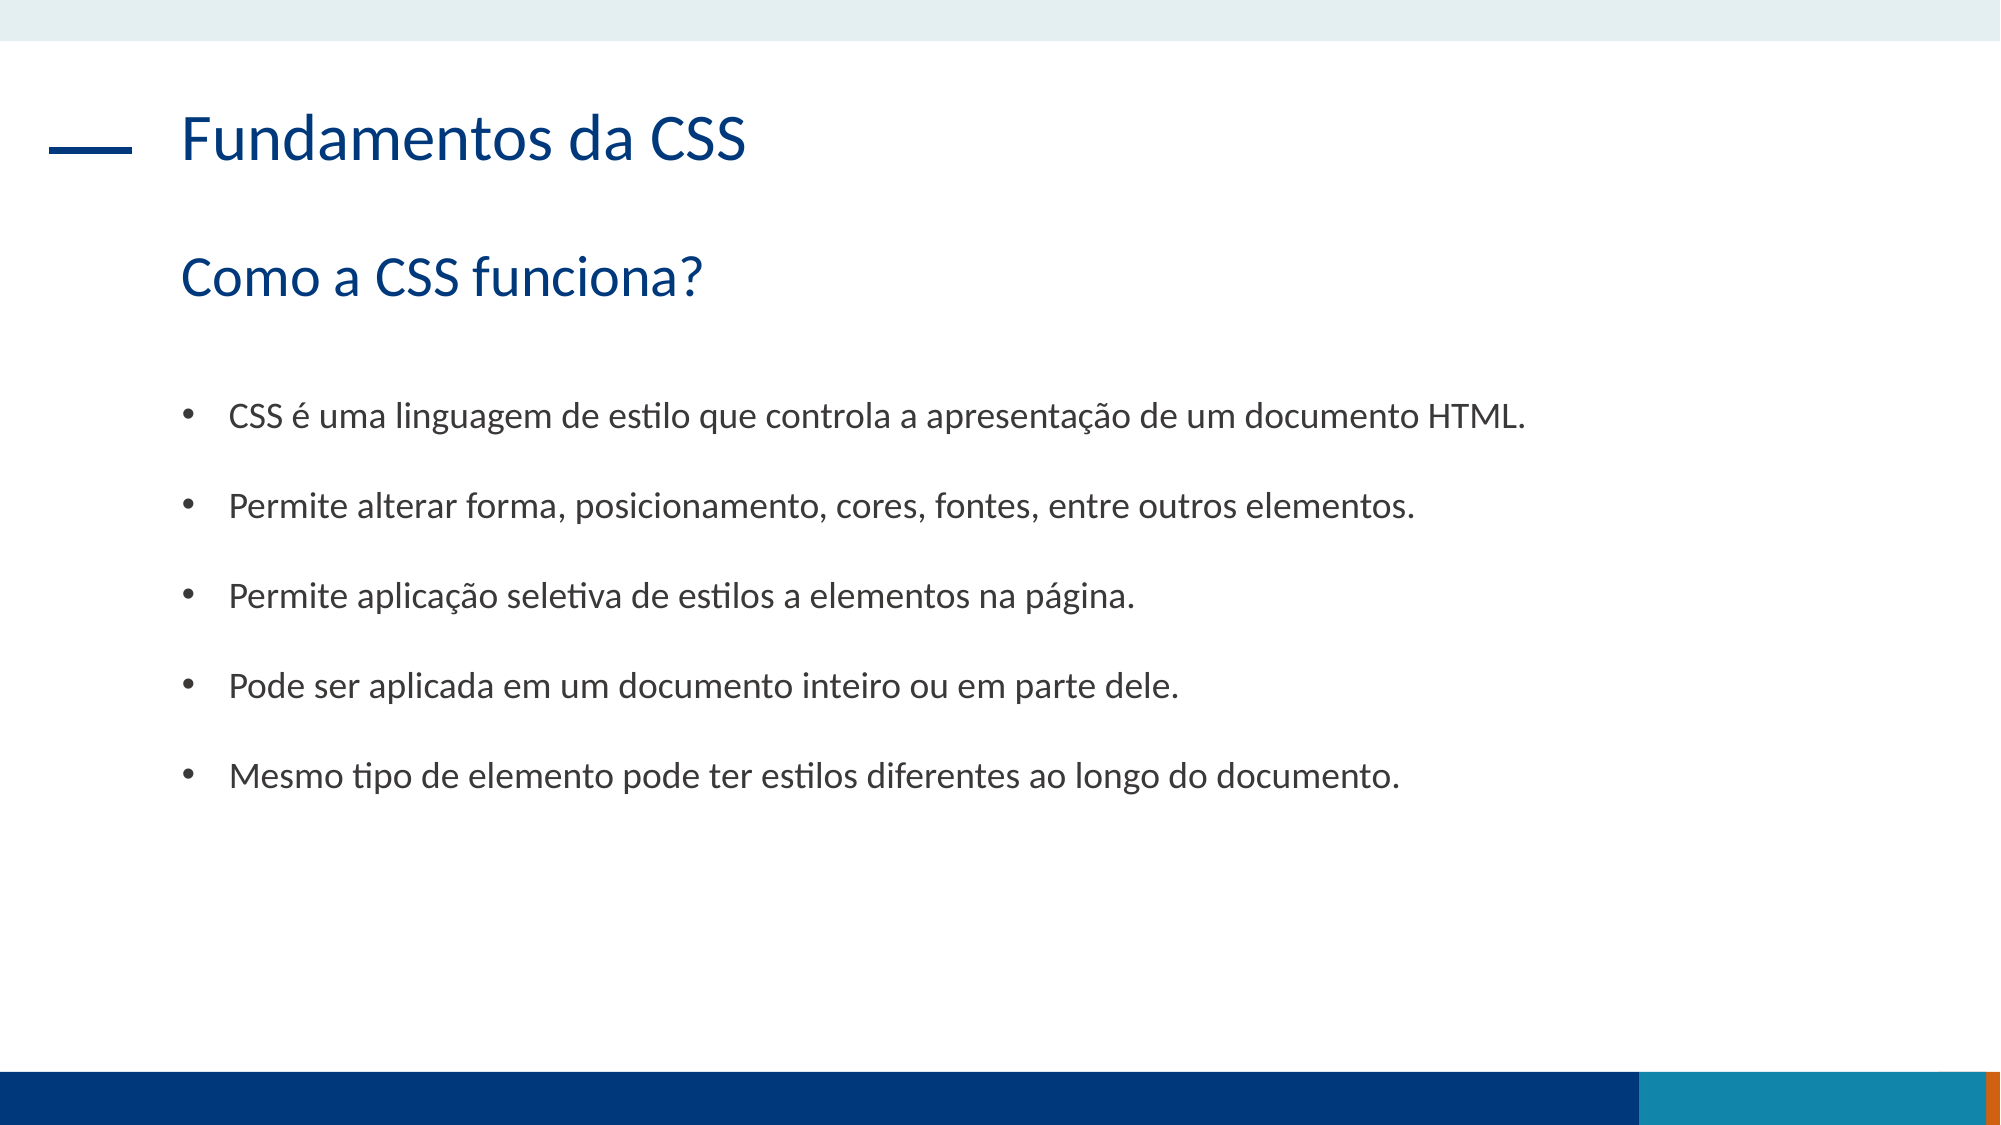

Fundamentos da CSS
Como a CSS funciona?
CSS é uma linguagem de estilo que controla a apresentação de um documento HTML.

Permite alterar forma, posicionamento, cores, fontes, entre outros elementos.

Permite aplicação seletiva de estilos a elementos na página.

Pode ser aplicada em um documento inteiro ou em parte dele.

Mesmo tipo de elemento pode ter estilos diferentes ao longo do documento.